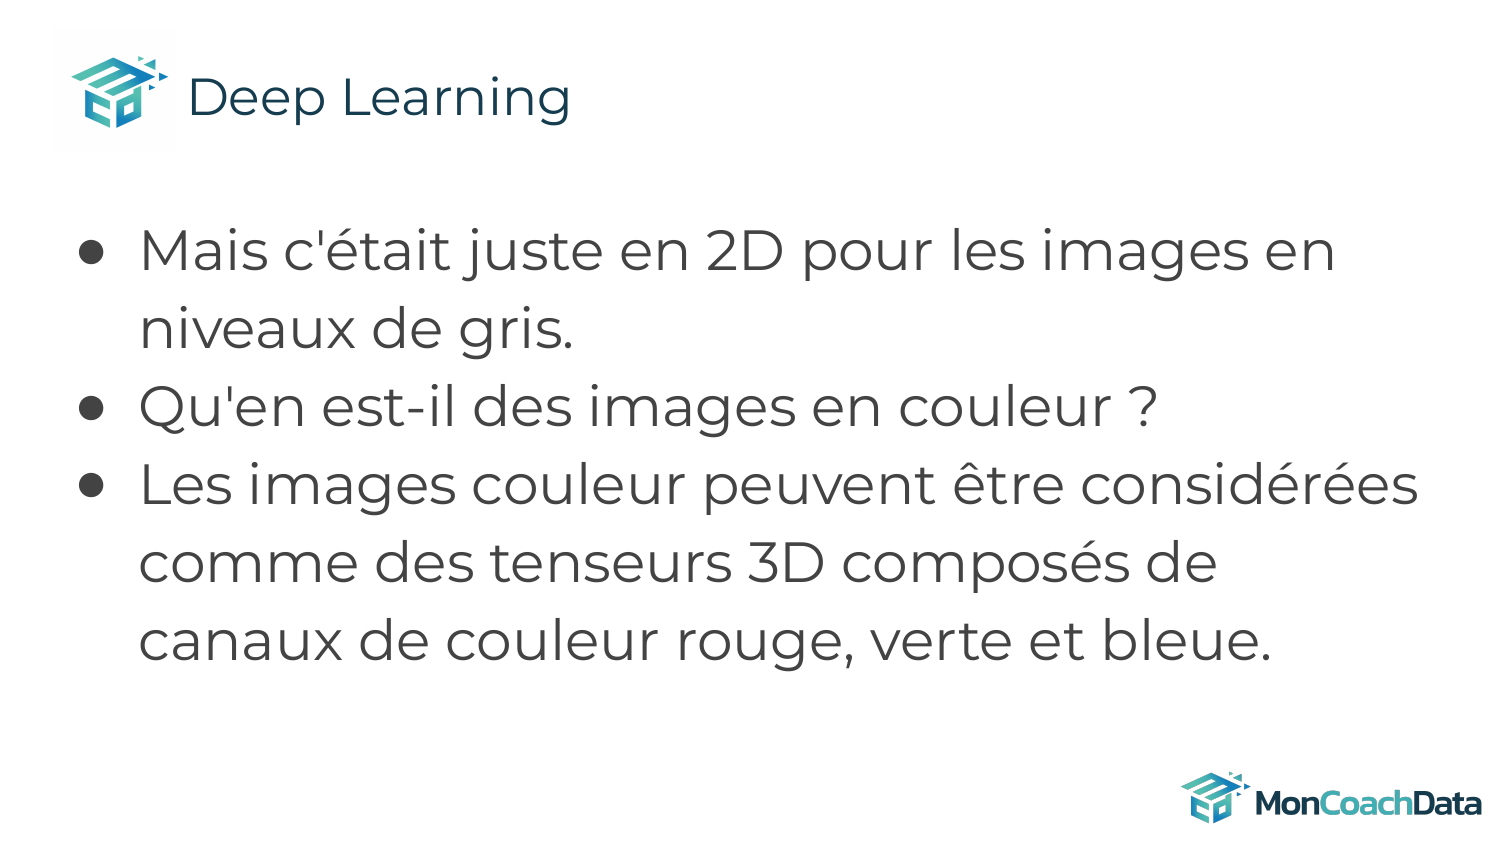

# Deep Learning
Mais c'était juste en 2D pour les images en niveaux de gris.
Qu'en est-il des images en couleur ?
Les images couleur peuvent être considérées comme des tenseurs 3D composés de canaux de couleur rouge, verte et bleue.